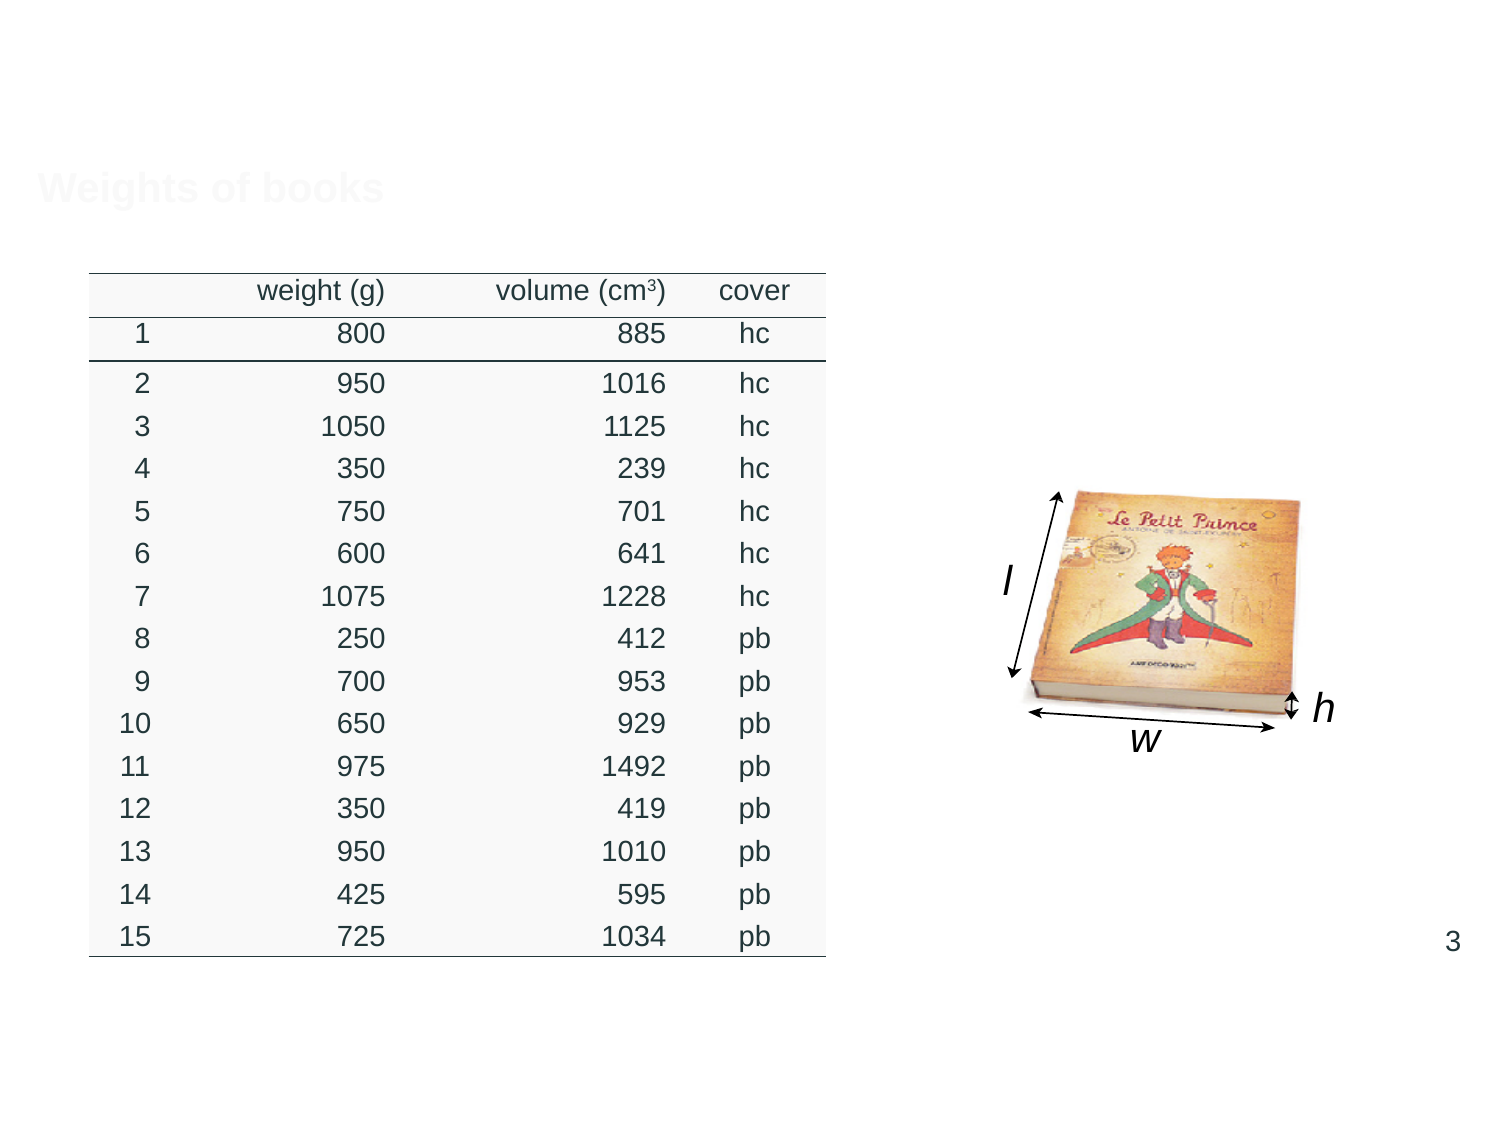

Weights of books
|  | weight (g) | volume (cm3) | cover |
| --- | --- | --- | --- |
| 1 | 800 | 885 | hc |
| 2 | 950 | 1016 | hc |
| 3 | 1050 | 1125 | hc |
| 4 | 350 | 239 | hc |
| 5 | 750 | 701 | hc |
| 6 | 600 | 641 | hc |
| 7 | 1075 | 1228 | hc |
| 8 | 250 | 412 | pb |
| 9 | 700 | 953 | pb |
| 10 | 650 | 929 | pb |
| 11 | 975 | 1492 | pb |
| 12 | 350 | 419 | pb |
| 13 | 950 | 1010 | pb |
| 14 | 425 | 595 | pb |
| 15 | 725 | 1034 | pb |

l

h

w

3